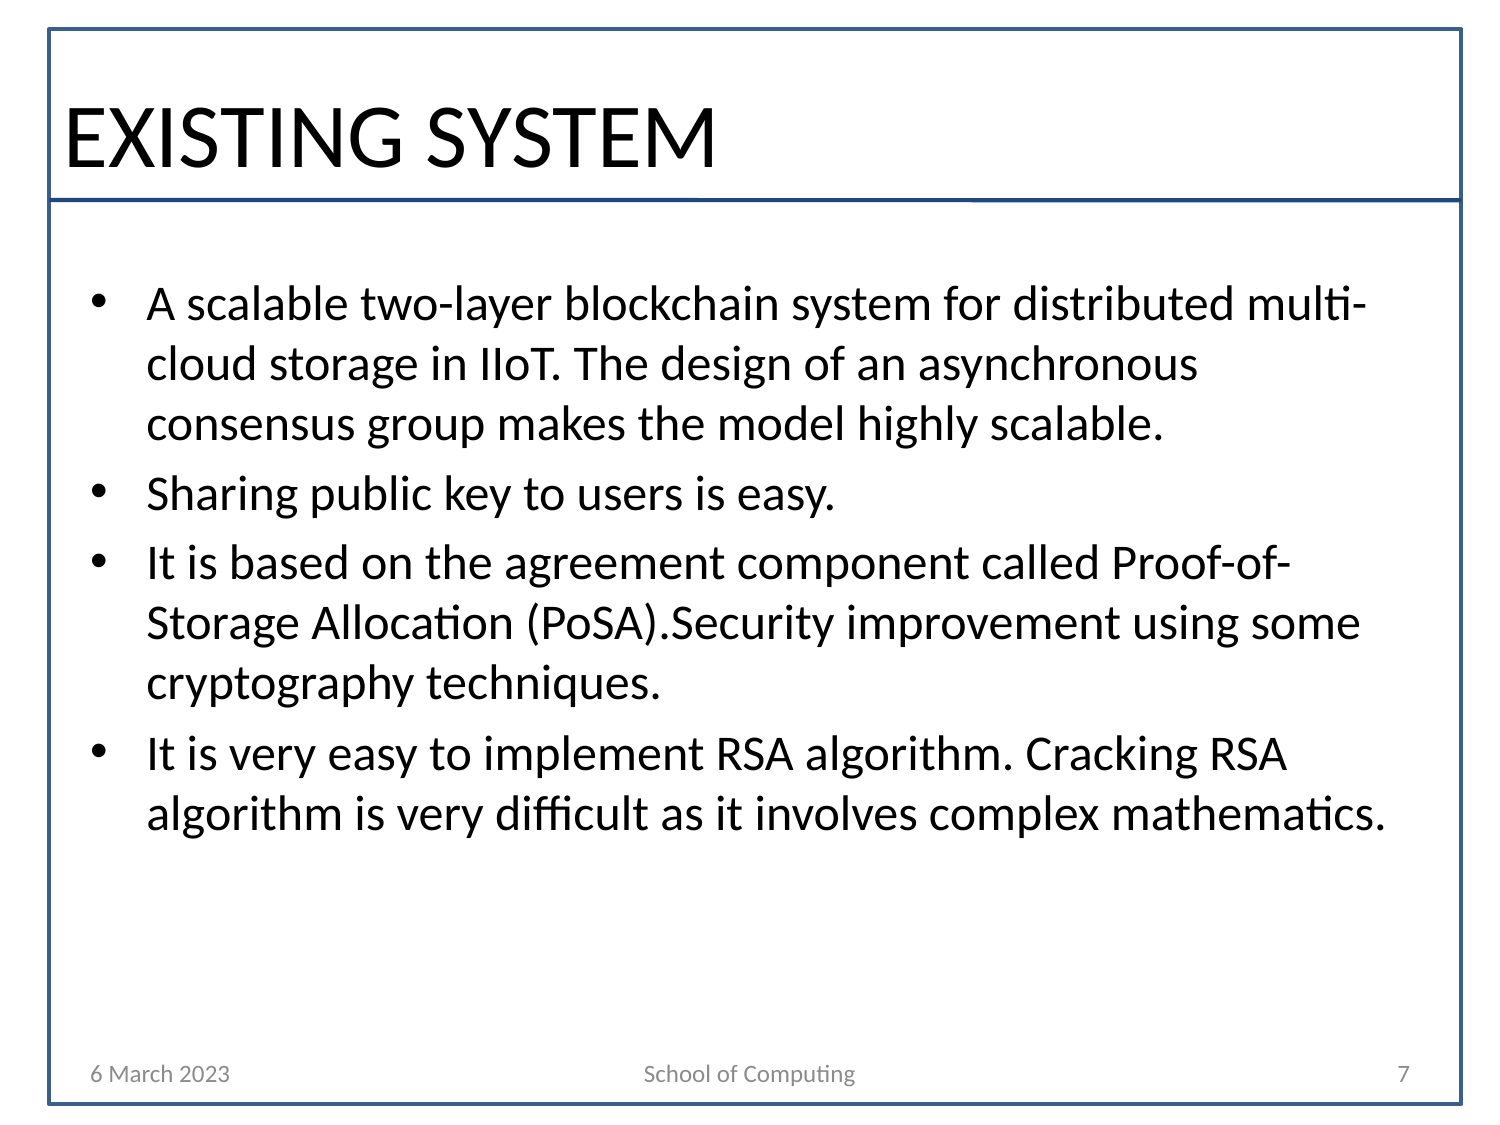

# EXISTING SYSTEM
A scalable two-layer blockchain system for distributed multi-cloud storage in IIoT. The design of an asynchronous consensus group makes the model highly scalable.
Sharing public key to users is easy.
It is based on the agreement component called Proof-of-Storage Allocation (PoSA).Security improvement using some cryptography techniques.
It is very easy to implement RSA algorithm. Cracking RSA algorithm is very difficult as it involves complex mathematics.

6 March 2023
School of Computing
7